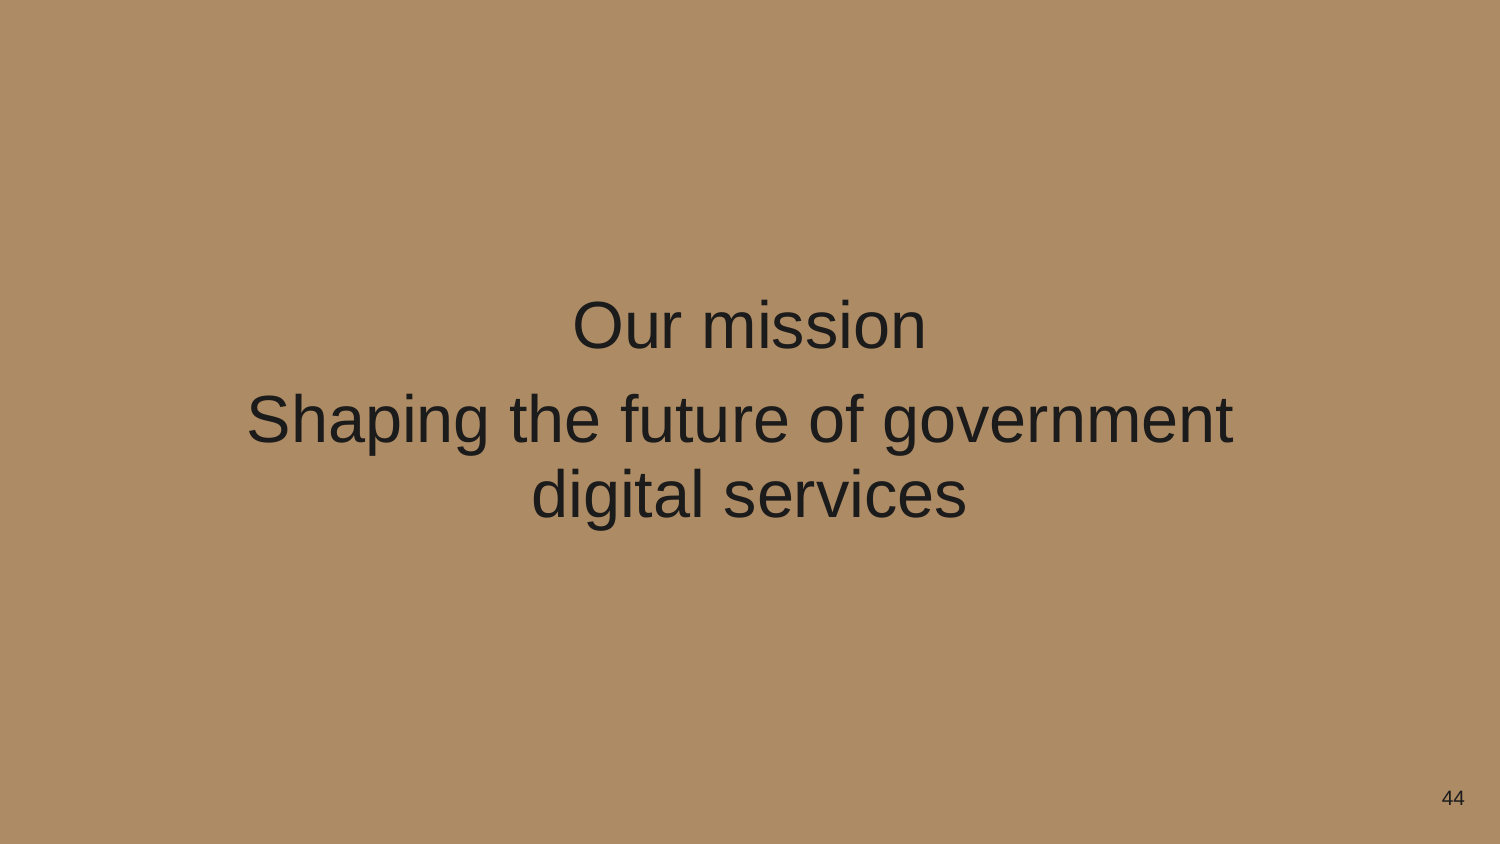

# Our mission
Shaping the future of government
digital services
44